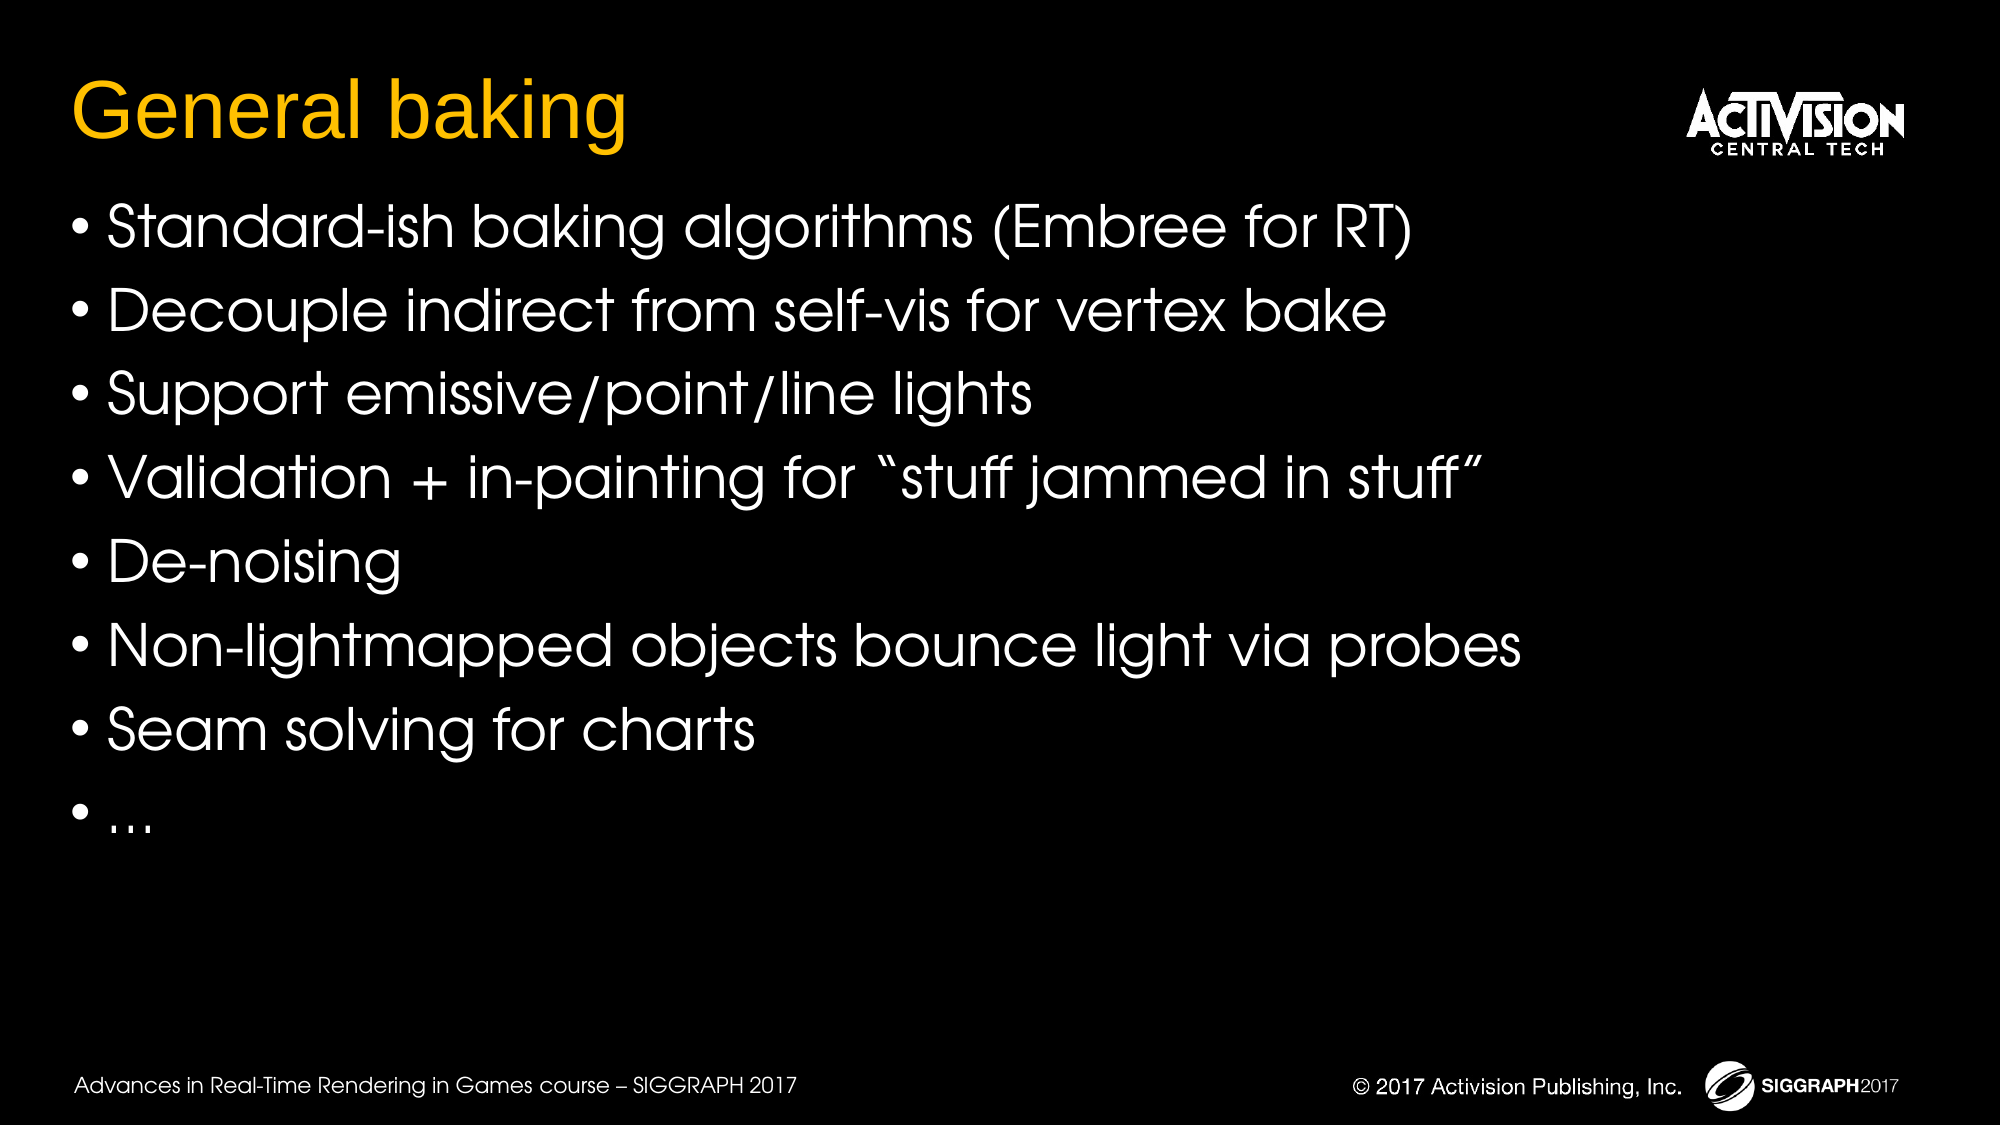

# General baking
Standard-ish baking algorithms (Embree for RT)
Decouple indirect from self-vis for vertex bake
Support emissive/point/line lights
Validation + in-painting for “stuff jammed in stuff”
De-noising
Non-lightmapped objects bounce light via probes
Seam solving for charts
…